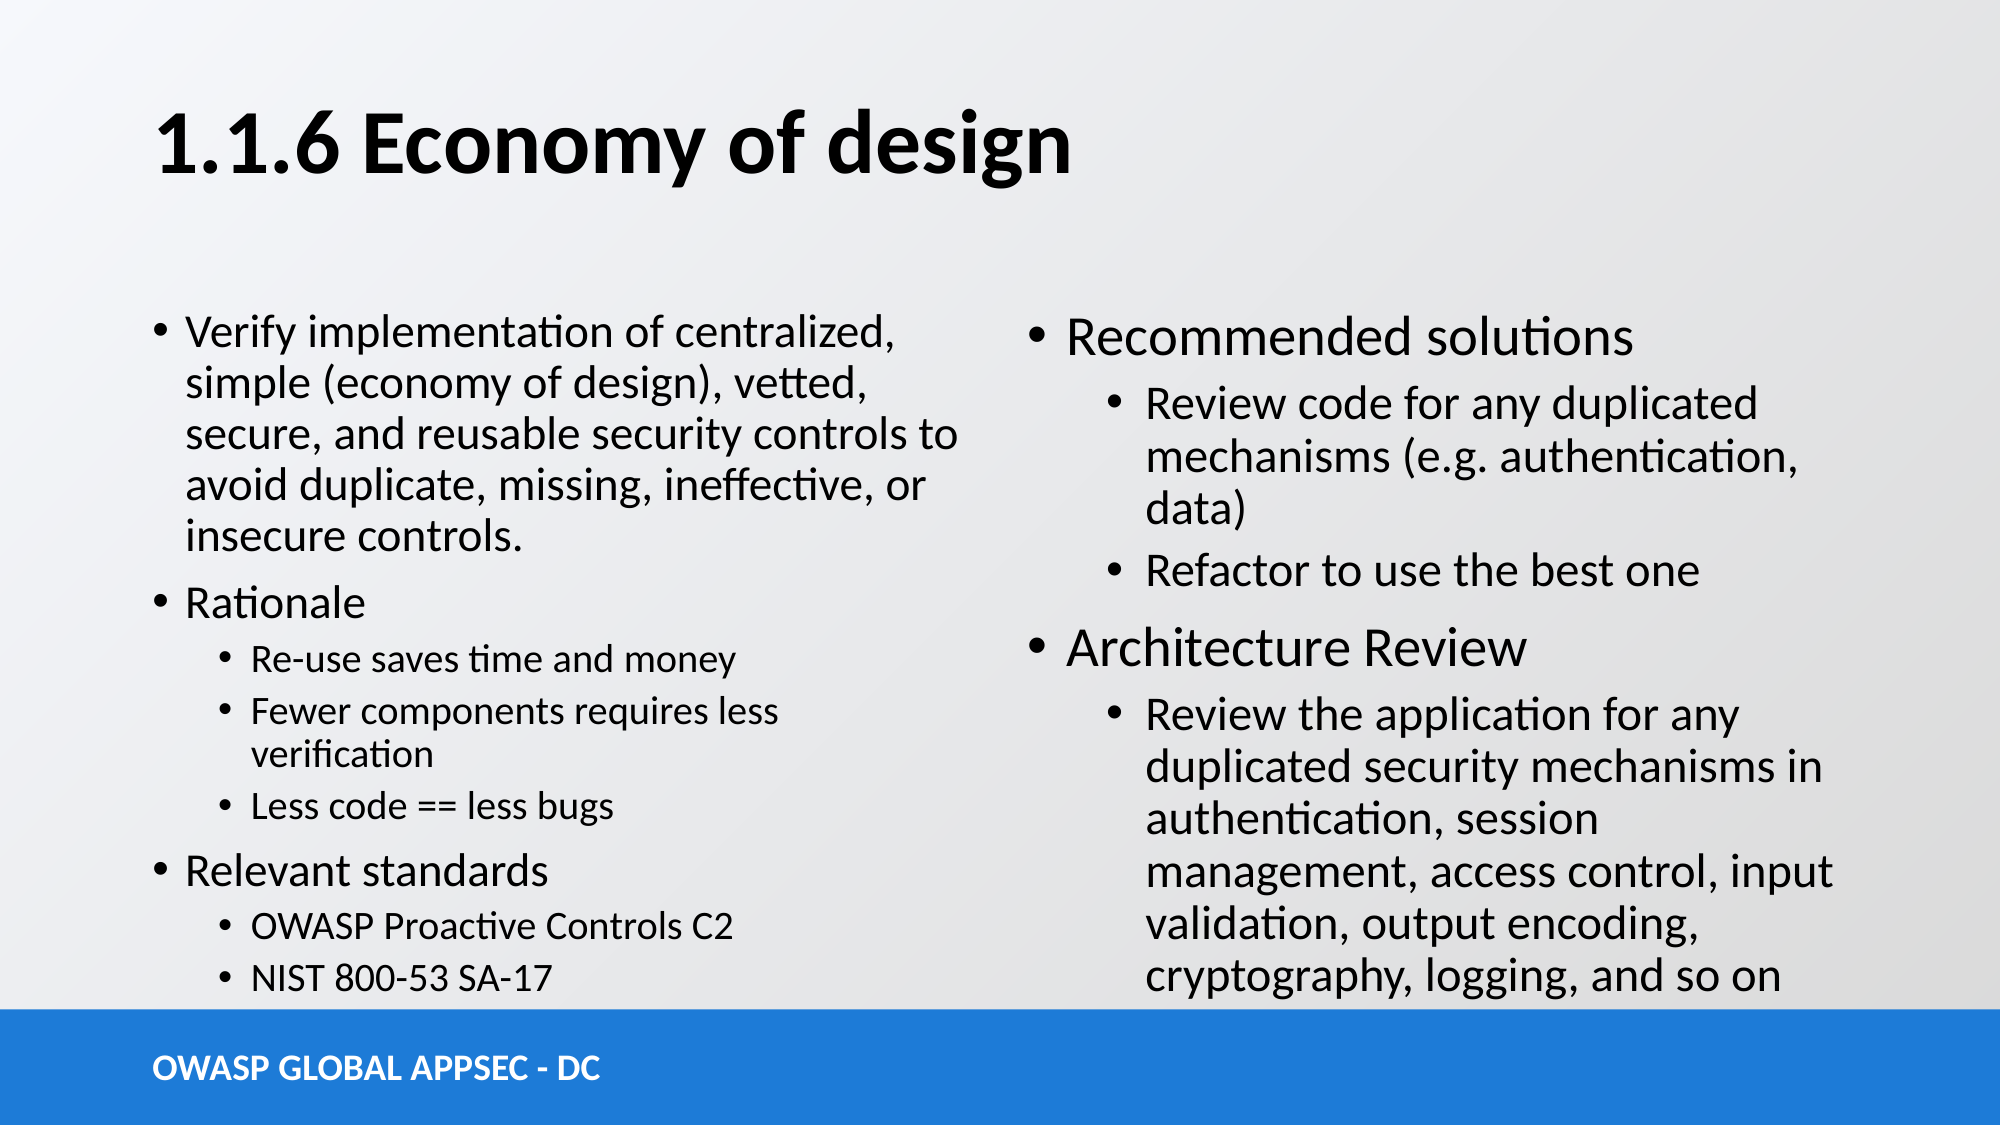

# 1.1.6 Economy of design
Verify implementation of centralized, simple (economy of design), vetted, secure, and reusable security controls to avoid duplicate, missing, ineffective, or insecure controls.
Rationale
Re-use saves time and money
Fewer components requires less verification
Less code == less bugs
Relevant standards
OWASP Proactive Controls C2
NIST 800-53 SA-17

Recommended solutions
Review code for any duplicated mechanisms (e.g. authentication, data)
Refactor to use the best one
Architecture Review
Review the application for any duplicated security mechanisms in authentication, session management, access control, input validation, output encoding, cryptography, logging, and so on